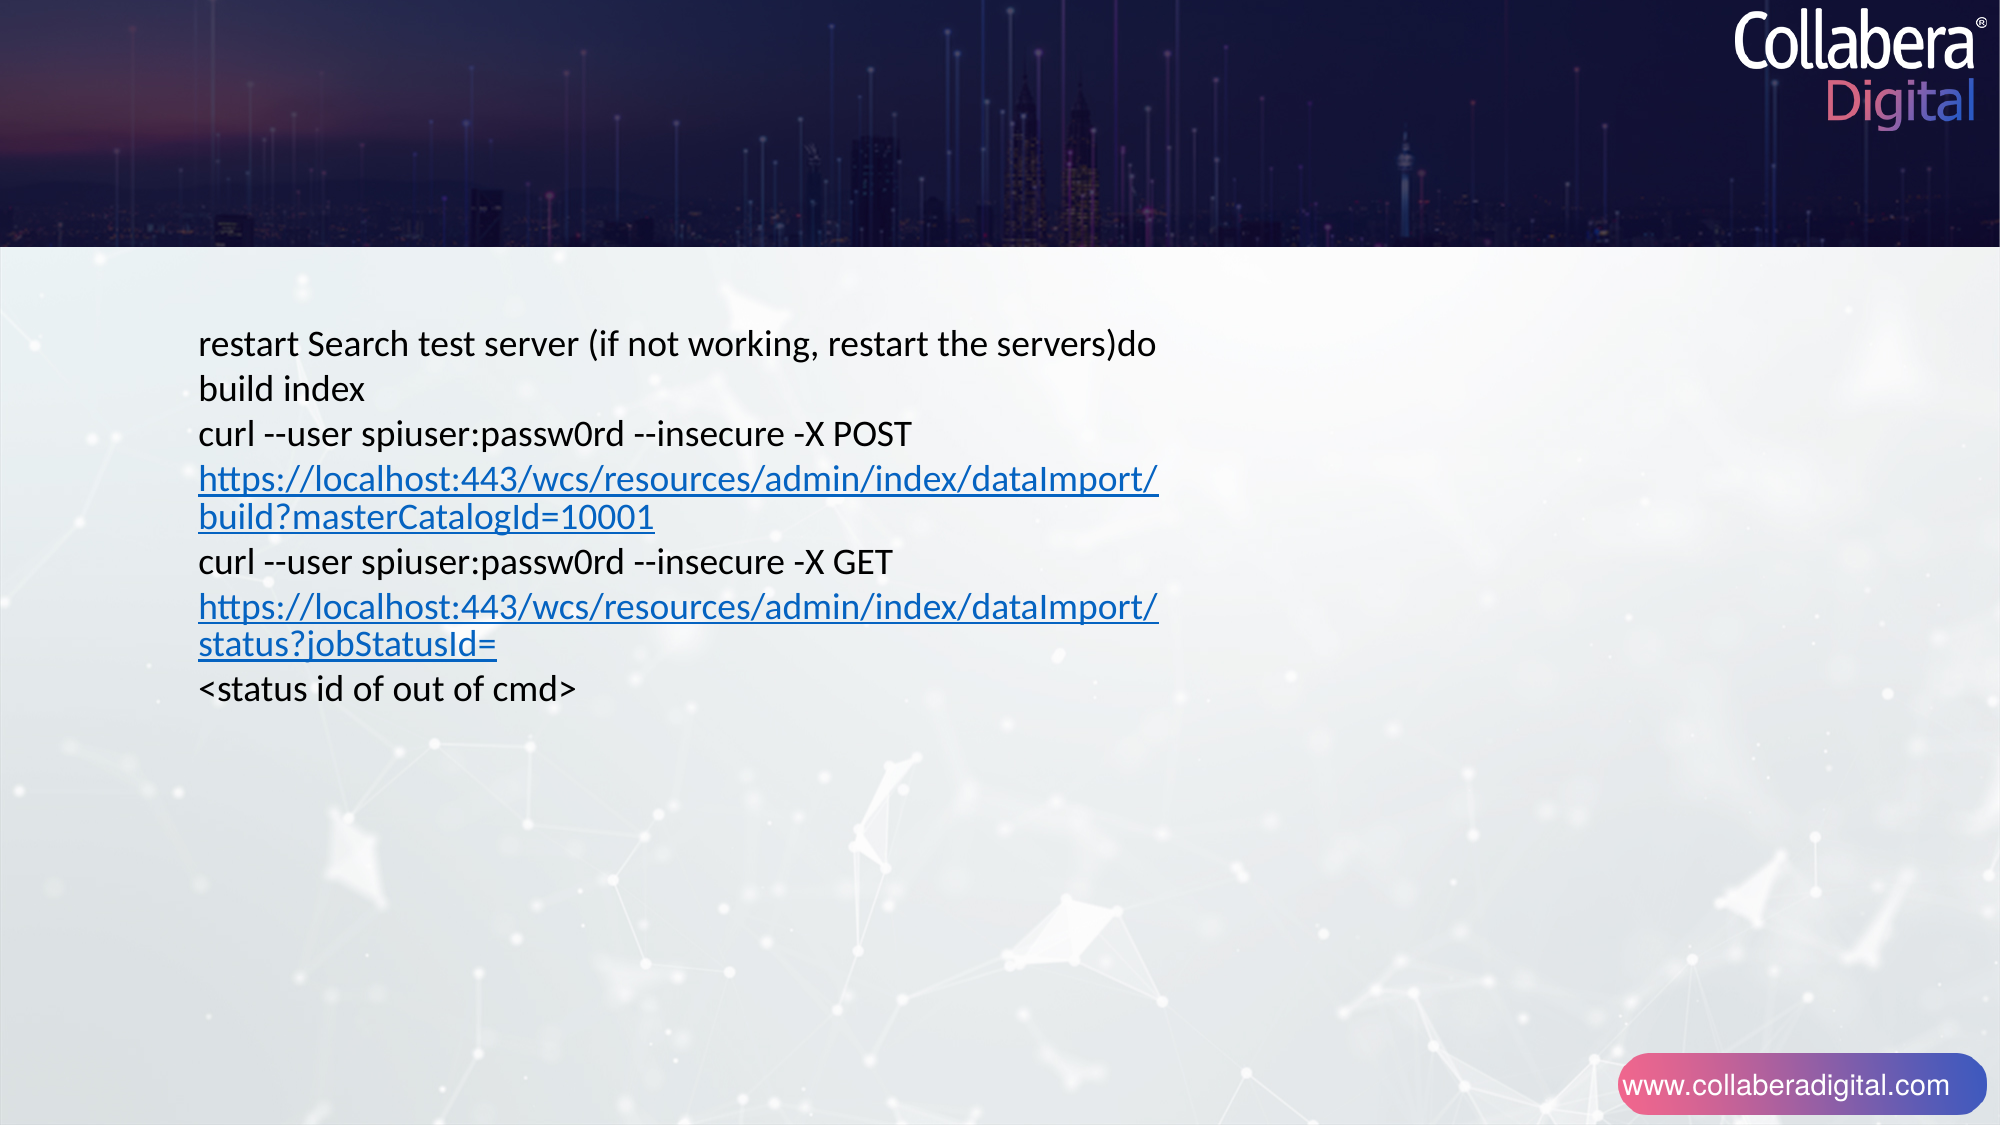

restart Search test server (if not working, restart the servers)do build index
curl --user spiuser:passw0rd --insecure -X POST  https://localhost:443/wcs/resources/admin/index/dataImport/build?masterCatalogId=10001
curl --user spiuser:passw0rd --insecure -X GET  https://localhost:443/wcs/resources/admin/index/dataImport/status?jobStatusId=<status id of out of cmd>